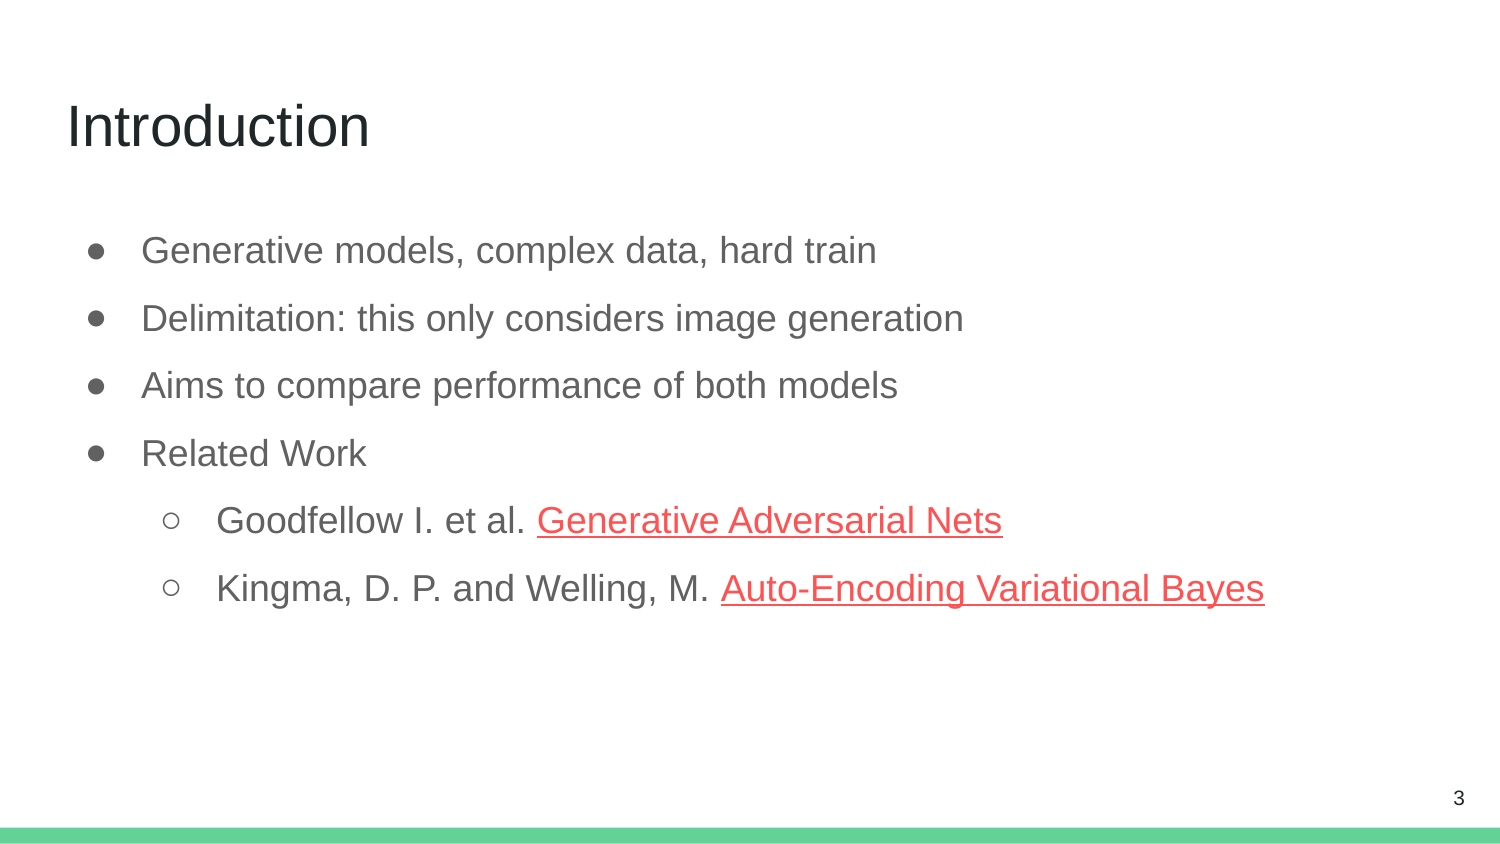

# Introduction
Generative models, complex data, hard train
Delimitation: this only considers image generation
Aims to compare performance of both models
Related Work
Goodfellow I. et al. Generative Adversarial Nets
Kingma, D. P. and Welling, M. Auto-Encoding Variational Bayes
3